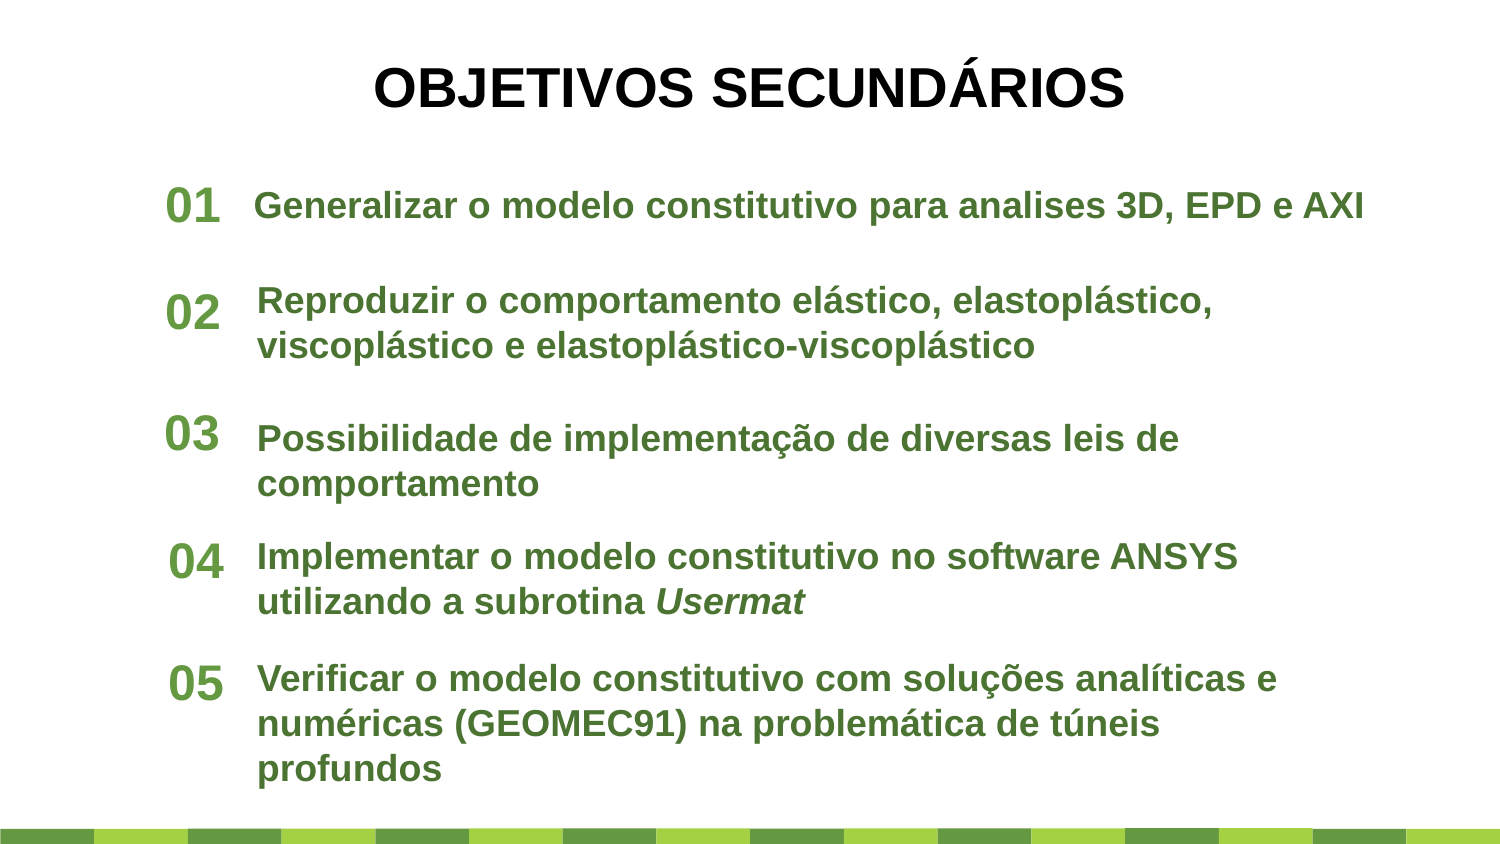

OBJETIVOS SECUNDÁRIOS
01
Generalizar o modelo constitutivo para analises 3D, EPD e AXI
Reproduzir o comportamento elástico, elastoplástico, viscoplástico e elastoplástico-viscoplástico
02
03
Possibilidade de implementação de diversas leis de comportamento
04
Implementar o modelo constitutivo no software ANSYS utilizando a subrotina Usermat
05
Verificar o modelo constitutivo com soluções analíticas e numéricas (GEOMEC91) na problemática de túneis profundos